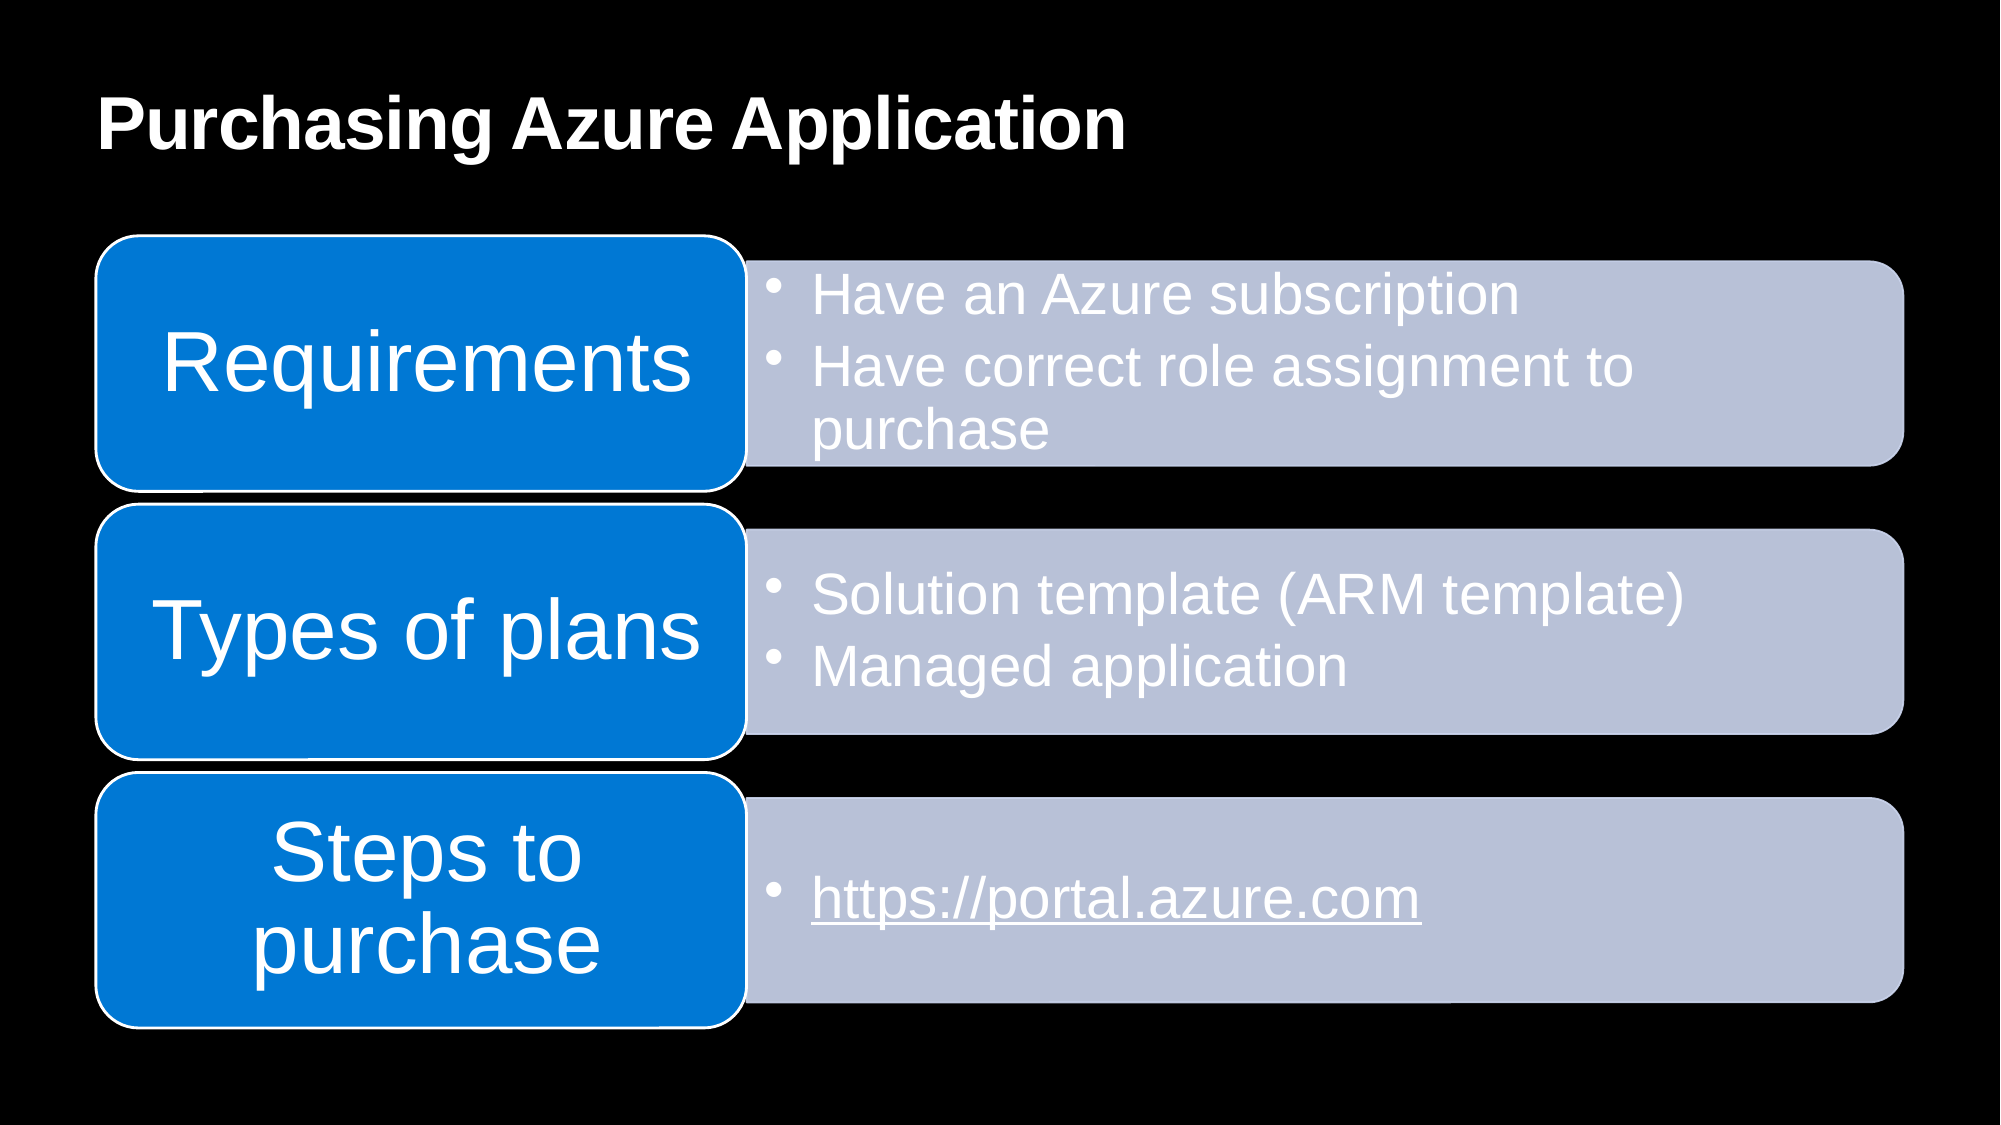

# Purchasing Azure Application
Have an Azure subscription
Have correct role assignment to purchase
Requirements
Solution template (ARM template)
Managed application
Types of plans
https://portal.azure.com
Steps to purchase